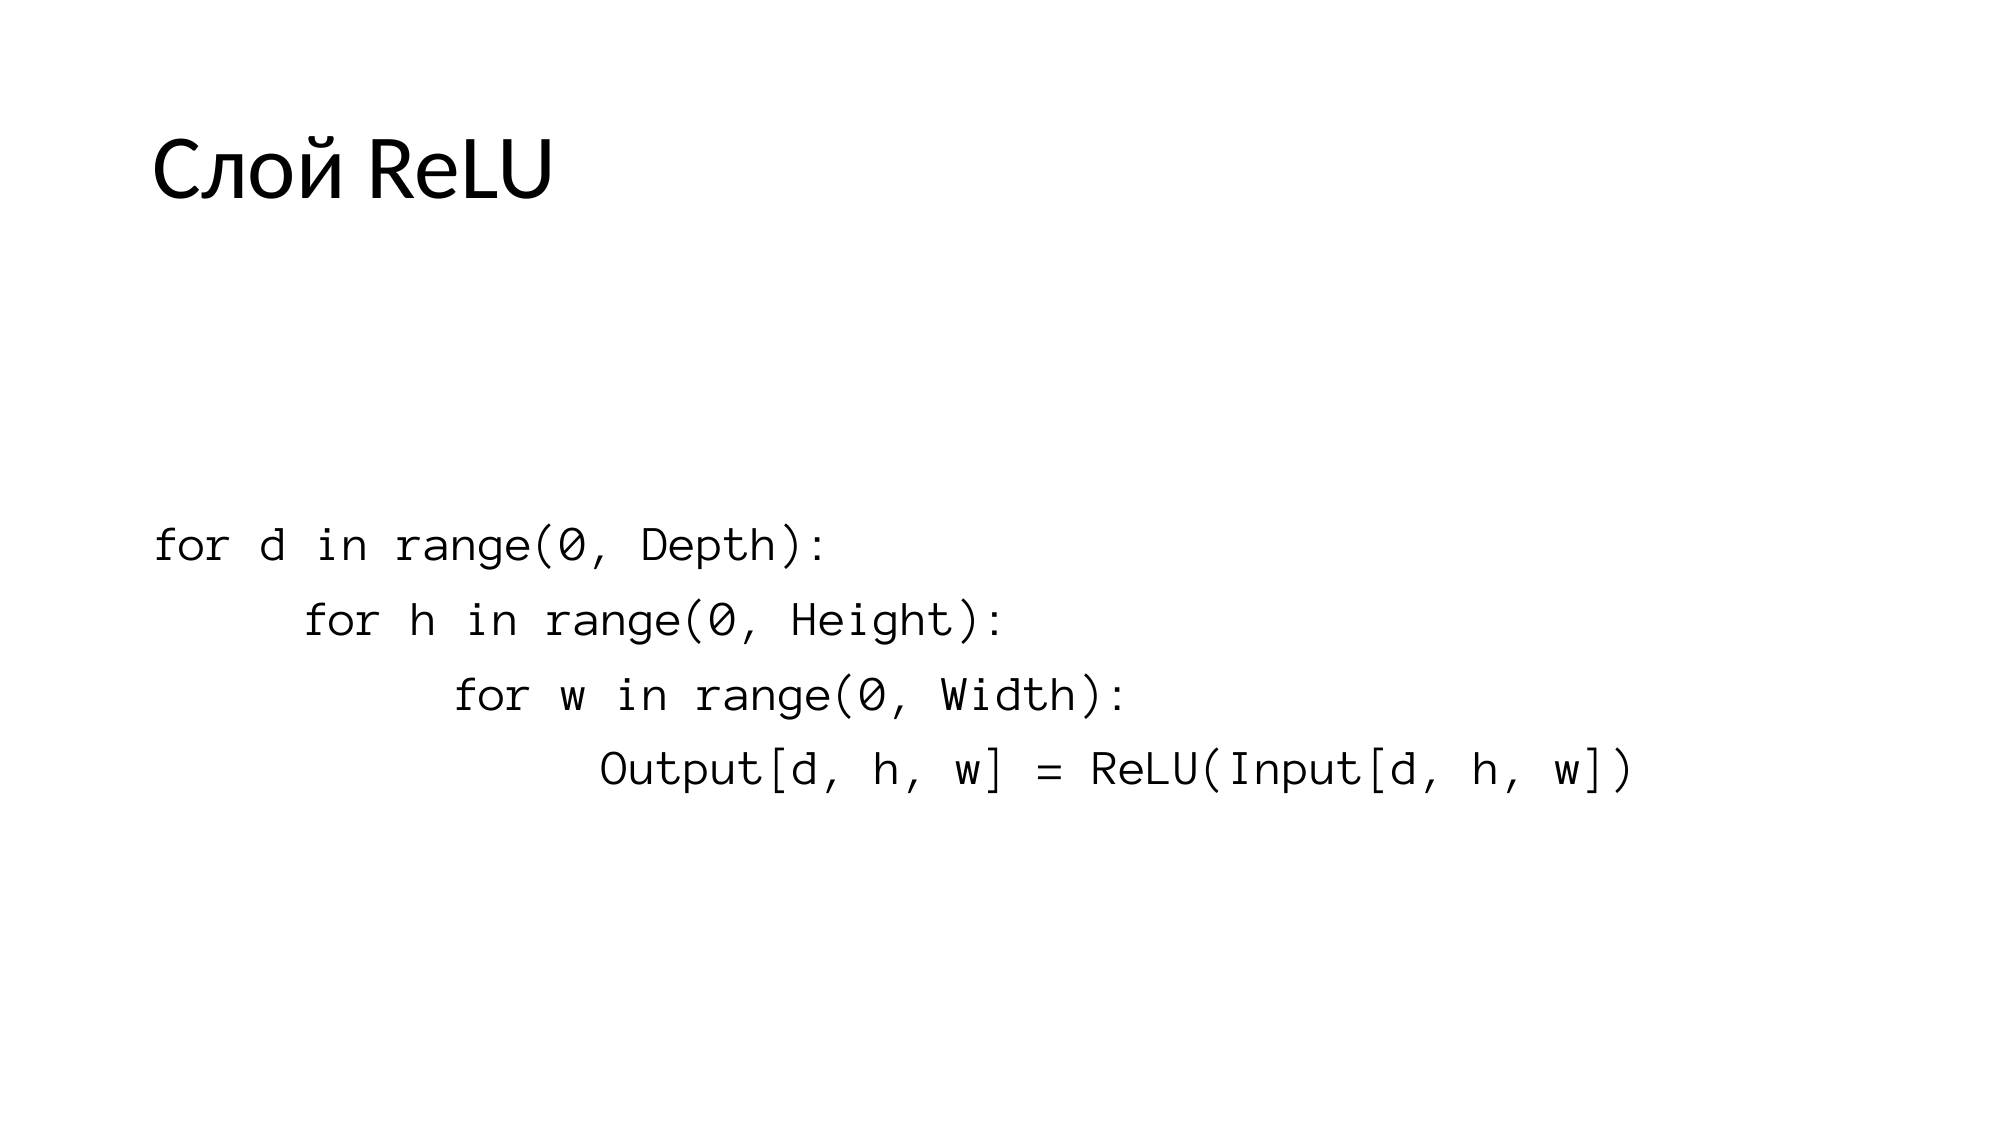

# Слой ReLU
for d in range(0, Depth):
	for h in range(0, Height):
		for w in range(0, Width):
			Output[d, h, w] = ReLU(Input[d, h, w])